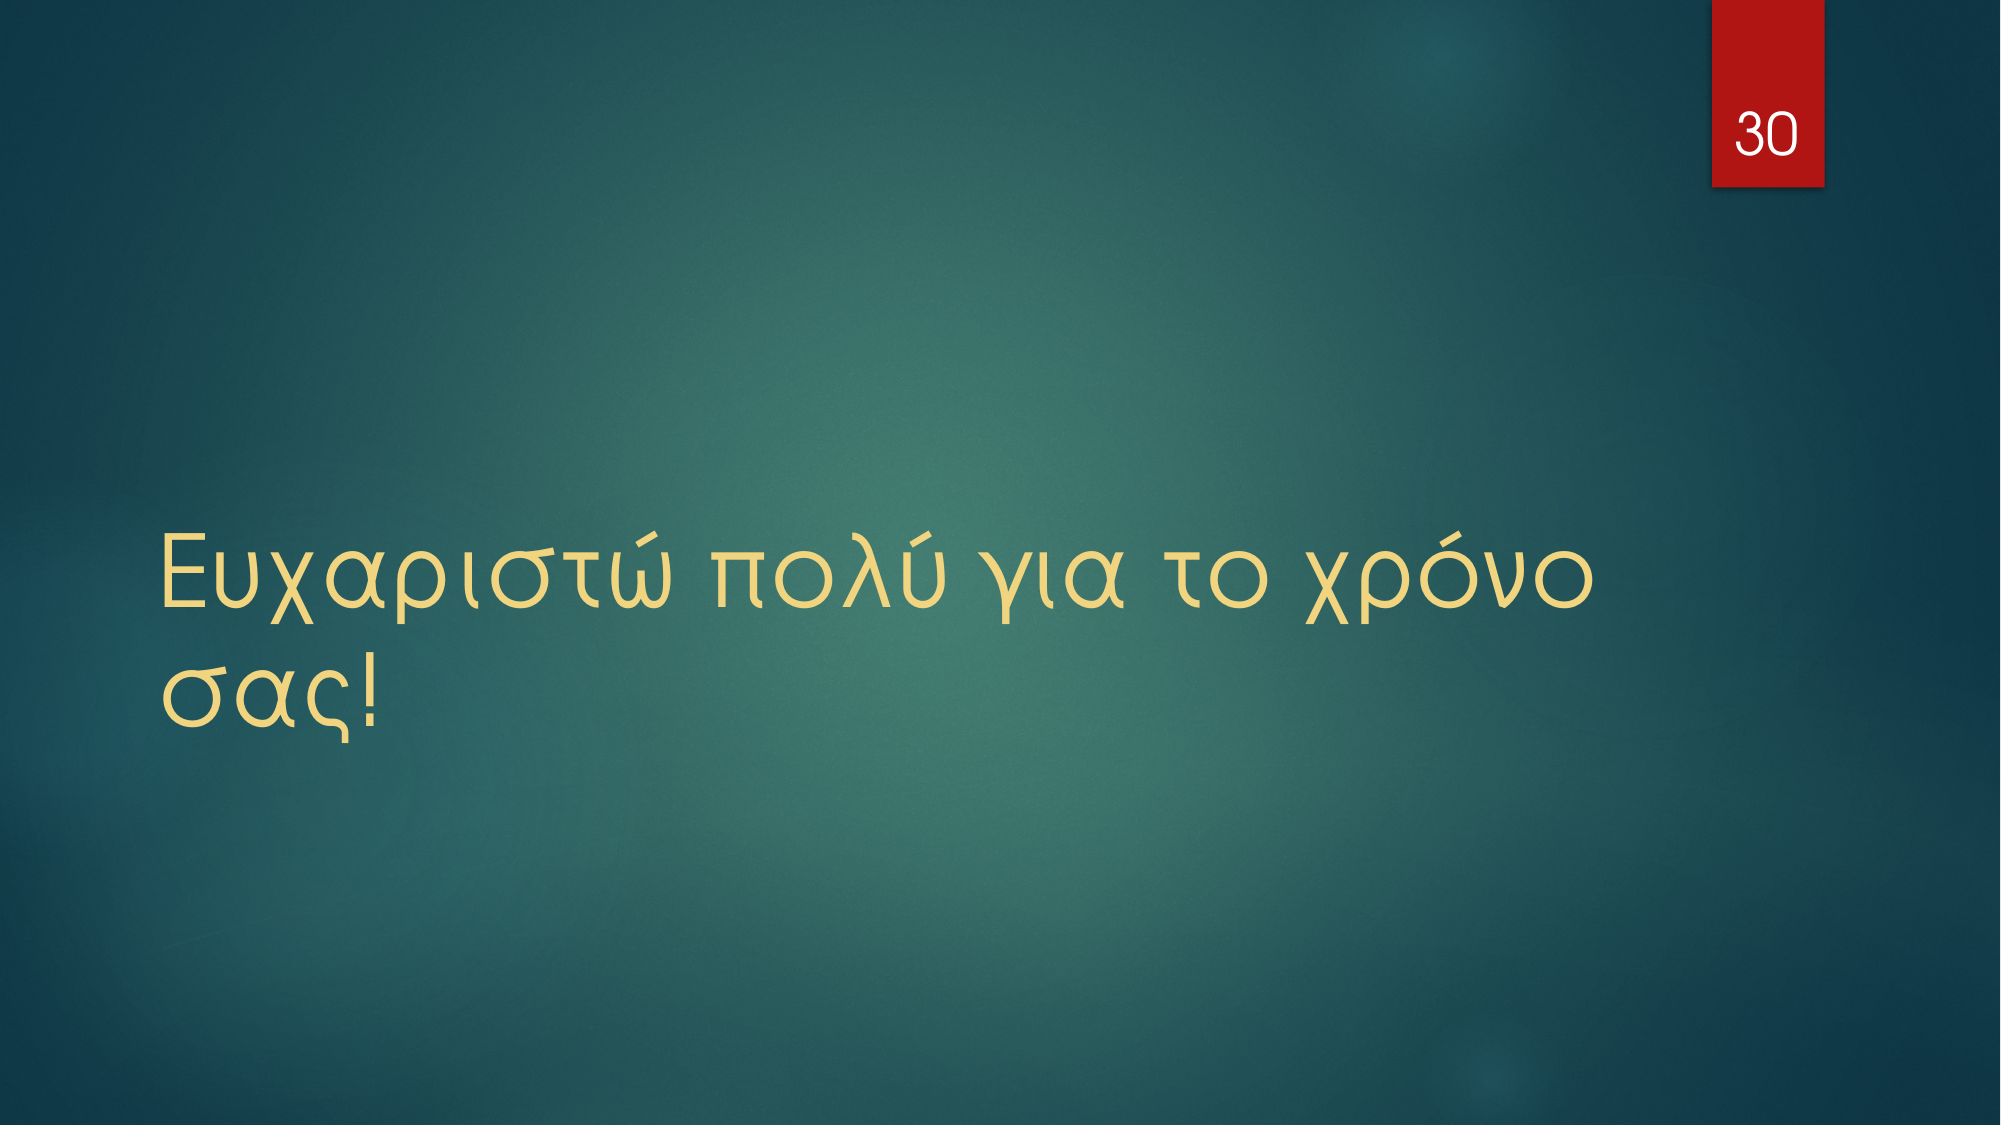

30
# Ευχαριστώ πολύ για το χρόνο σας!